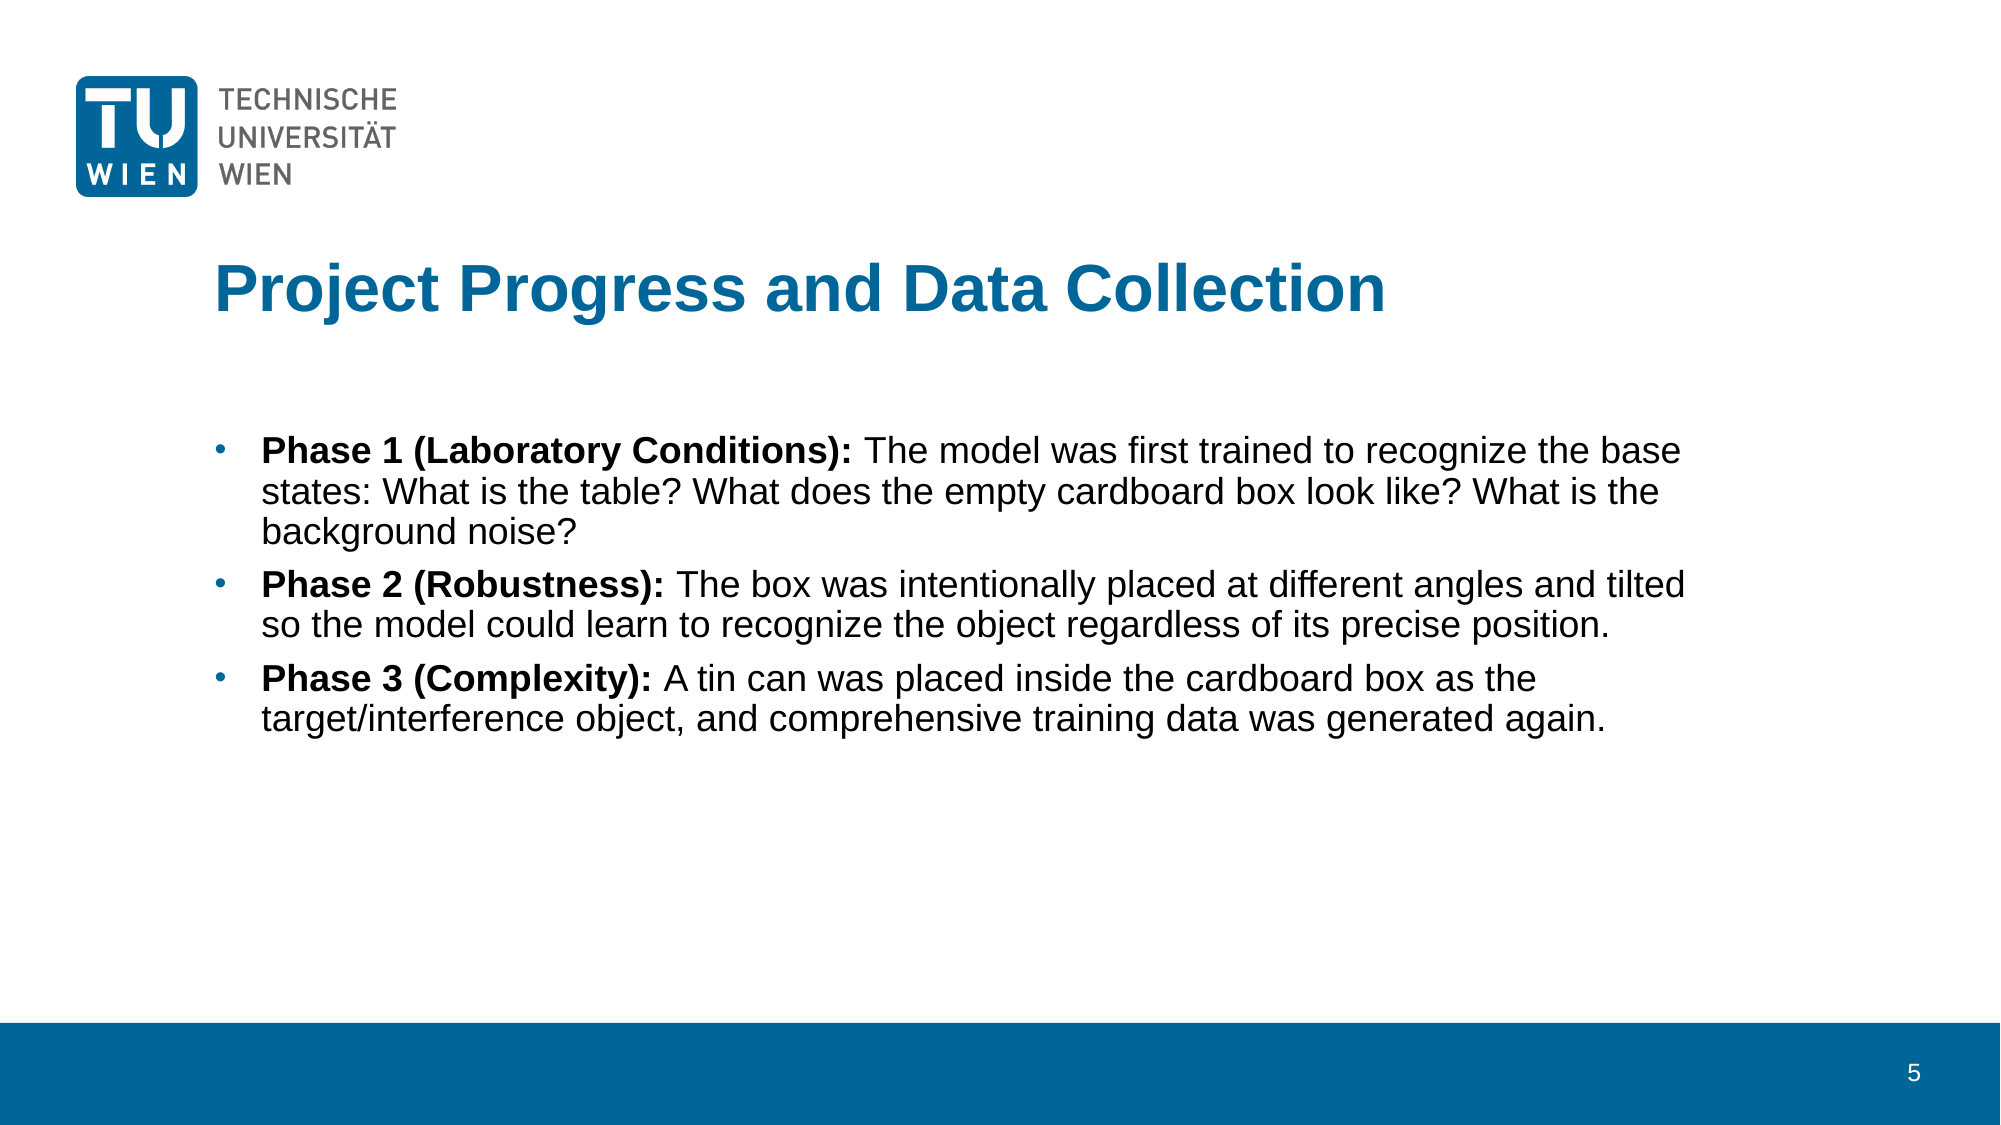

# Project Progress and Data Collection
Phase 1 (Laboratory Conditions): The model was first trained to recognize the base states: What is the table? What does the empty cardboard box look like? What is the background noise?
Phase 2 (Robustness): The box was intentionally placed at different angles and tilted so the model could learn to recognize the object regardless of its precise position.
Phase 3 (Complexity): A tin can was placed inside the cardboard box as the target/interference object, and comprehensive training data was generated again.
5